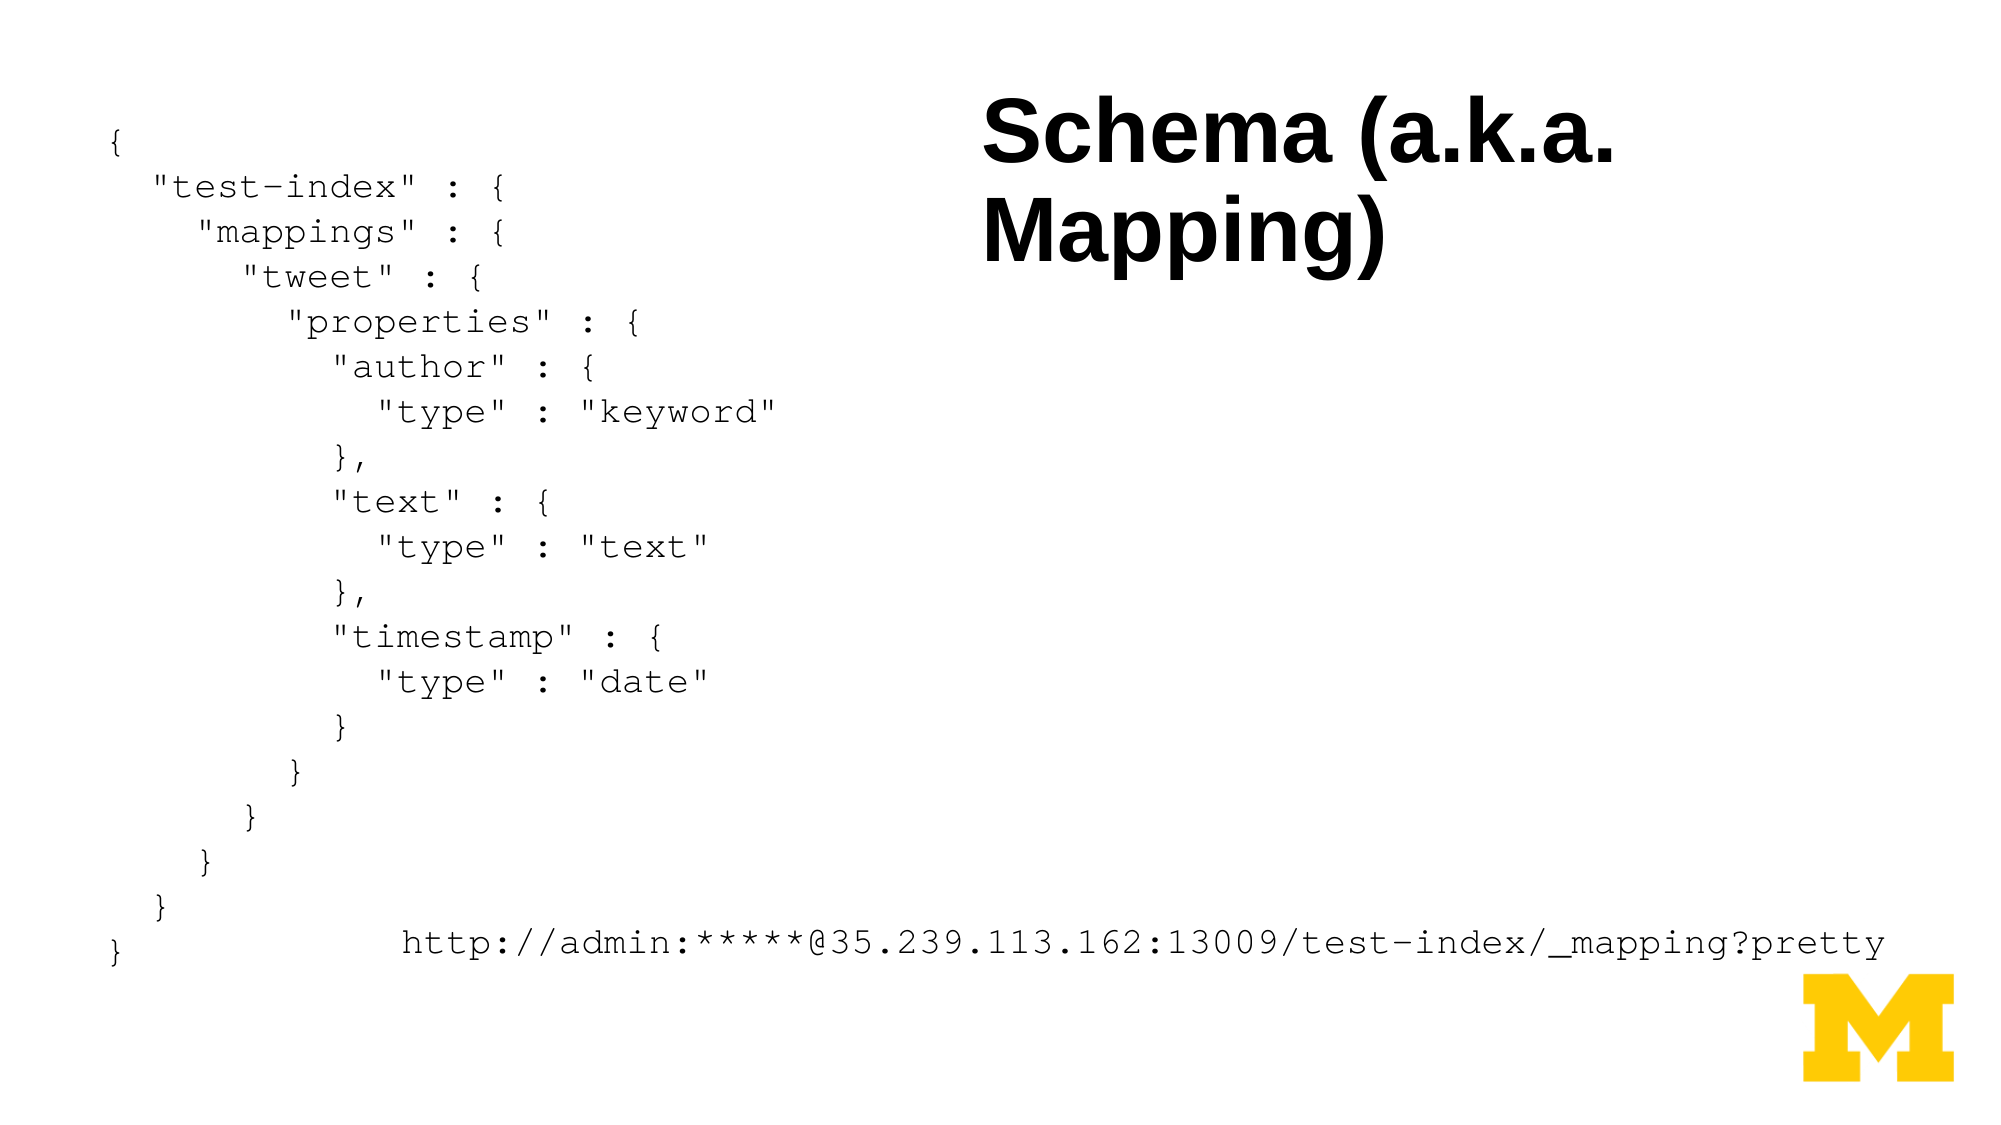

# Schema (a.k.a. Mapping)
{
  "test-index" : {
    "mappings" : {
      "tweet" : {
        "properties" : {
          "author" : {
            "type" : "keyword"
          },
          "text" : {
            "type" : "text"
          },
          "timestamp" : {
            "type" : "date"
          }
        }
      }
    }
  }
}
http://admin:*****@35.239.113.162:13009/test-index/_mapping?pretty